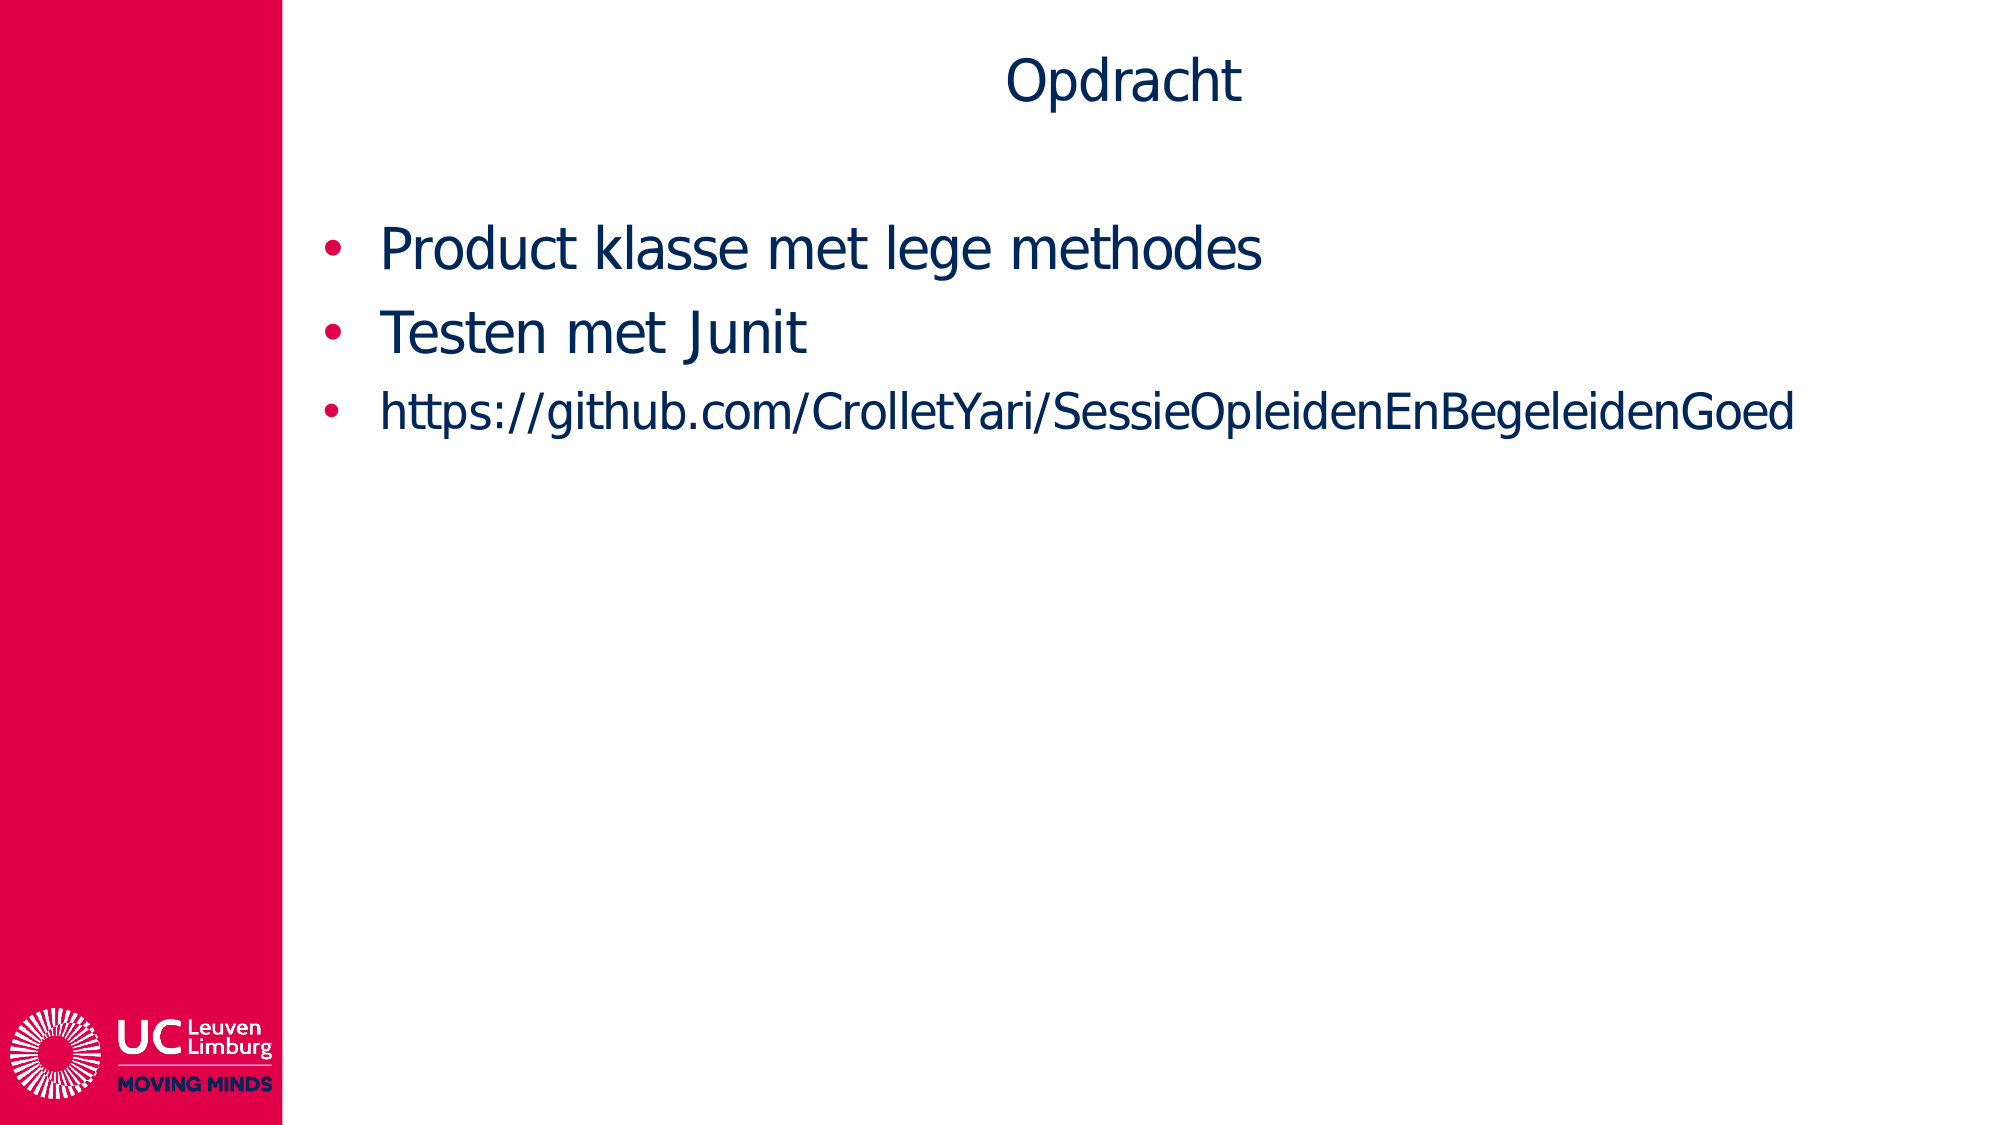

Opdracht

Product klasse met lege methodes
Testen met Junit
https://github.com/CrolletYari/SessieOpleidenEnBegeleidenGoed